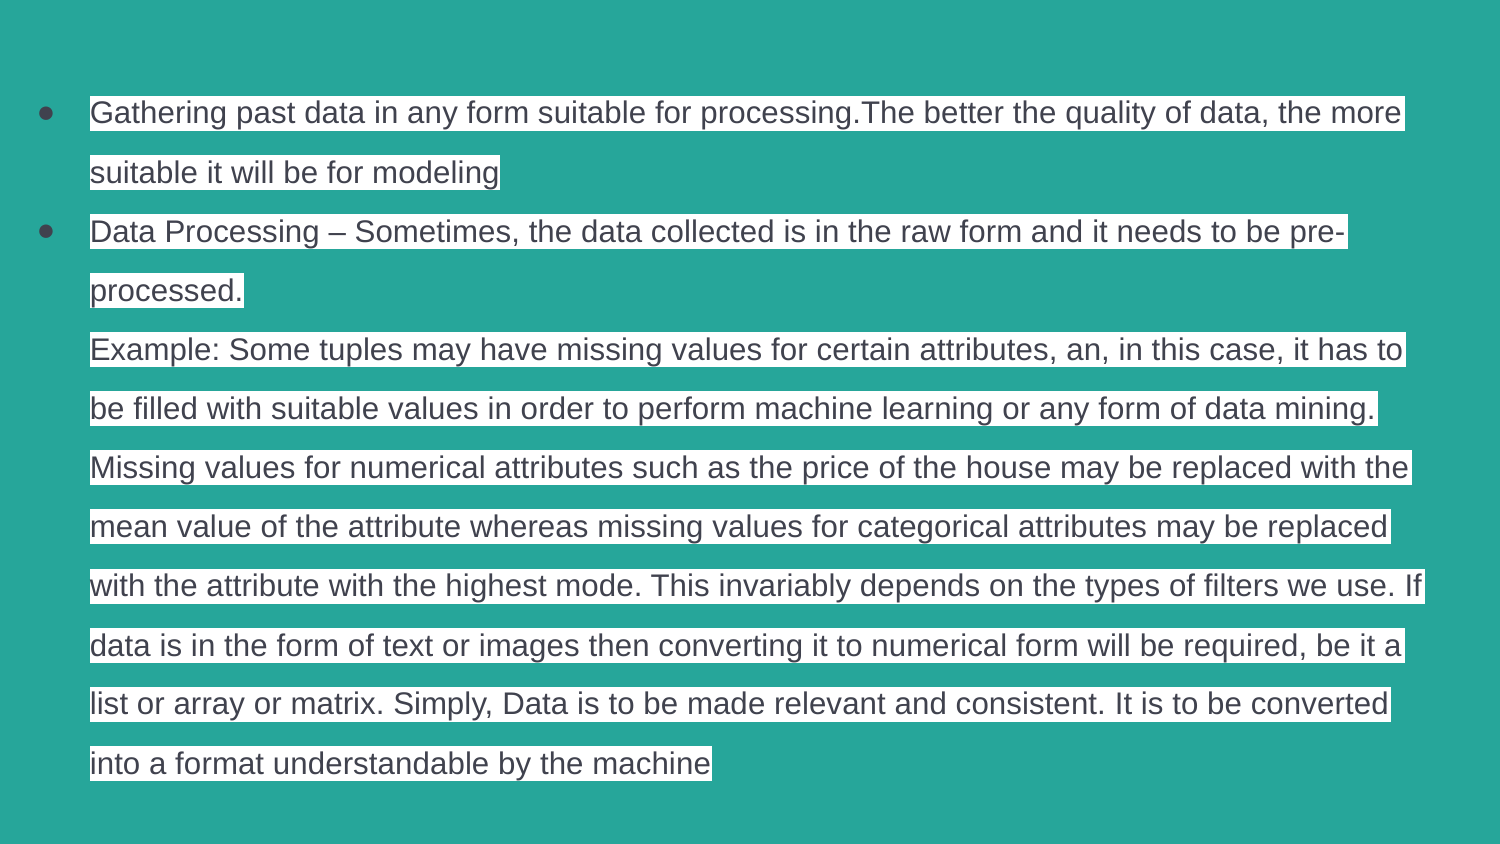

# Gathering past data in any form suitable for processing.The better the quality of data, the more suitable it will be for modeling
Data Processing – Sometimes, the data collected is in the raw form and it needs to be pre-processed.
Example: Some tuples may have missing values for certain attributes, an, in this case, it has to be filled with suitable values in order to perform machine learning or any form of data mining.
Missing values for numerical attributes such as the price of the house may be replaced with the mean value of the attribute whereas missing values for categorical attributes may be replaced with the attribute with the highest mode. This invariably depends on the types of filters we use. If data is in the form of text or images then converting it to numerical form will be required, be it a list or array or matrix. Simply, Data is to be made relevant and consistent. It is to be converted into a format understandable by the machine